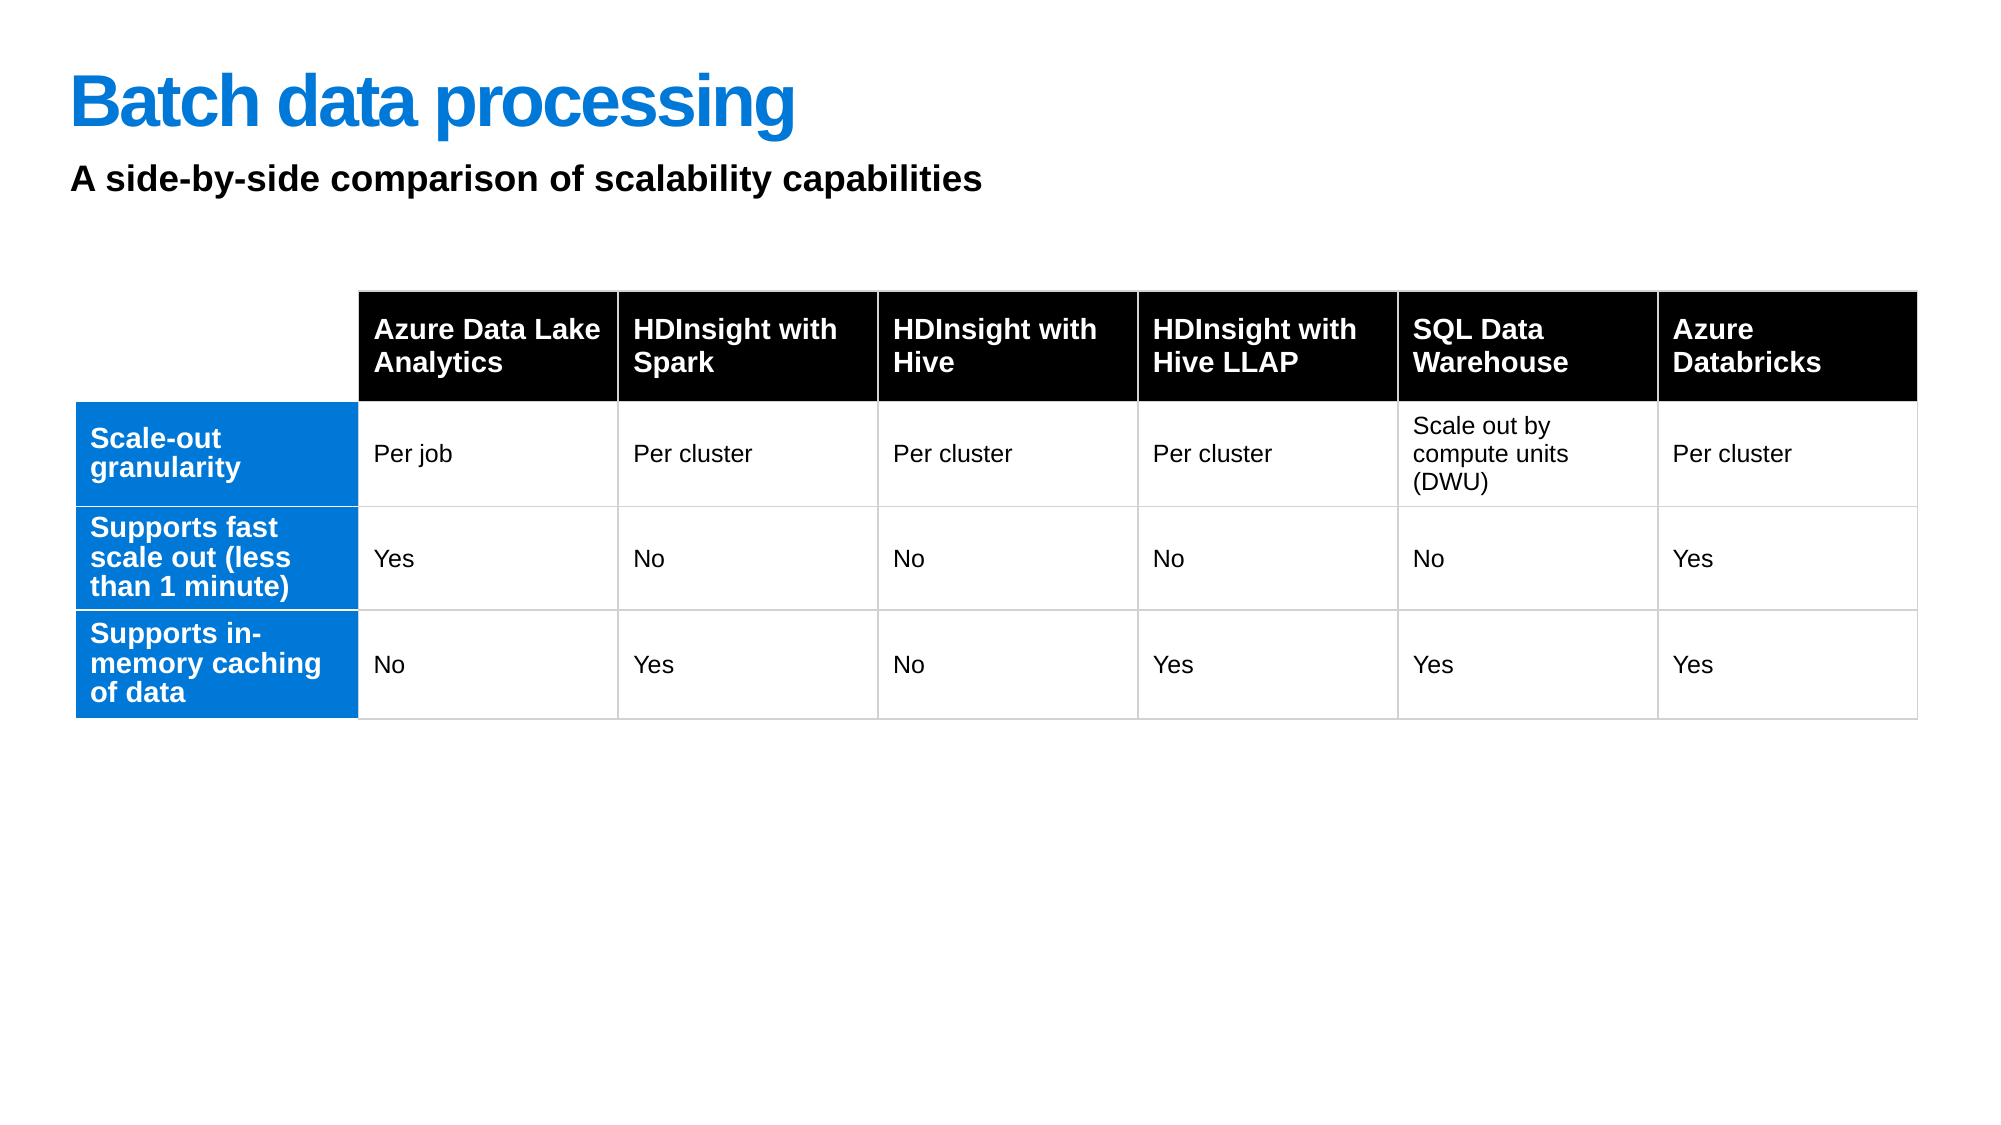

# Batch data processing
A side-by-side comparison of scalability capabilities
|  | Azure Data Lake Analytics | HDInsight with Spark | HDInsight with Hive | HDInsight with Hive LLAP | SQL Data Warehouse | Azure Databricks |
| --- | --- | --- | --- | --- | --- | --- |
| Scale-out granularity | Per job | Per cluster | Per cluster | Per cluster | Scale out by compute units (DWU) | Per cluster |
| Supports fast scale out (less than 1 minute) | Yes | No | No | No | No | Yes |
| Supports in-memory caching of data | No | Yes | No | Yes | Yes | Yes |